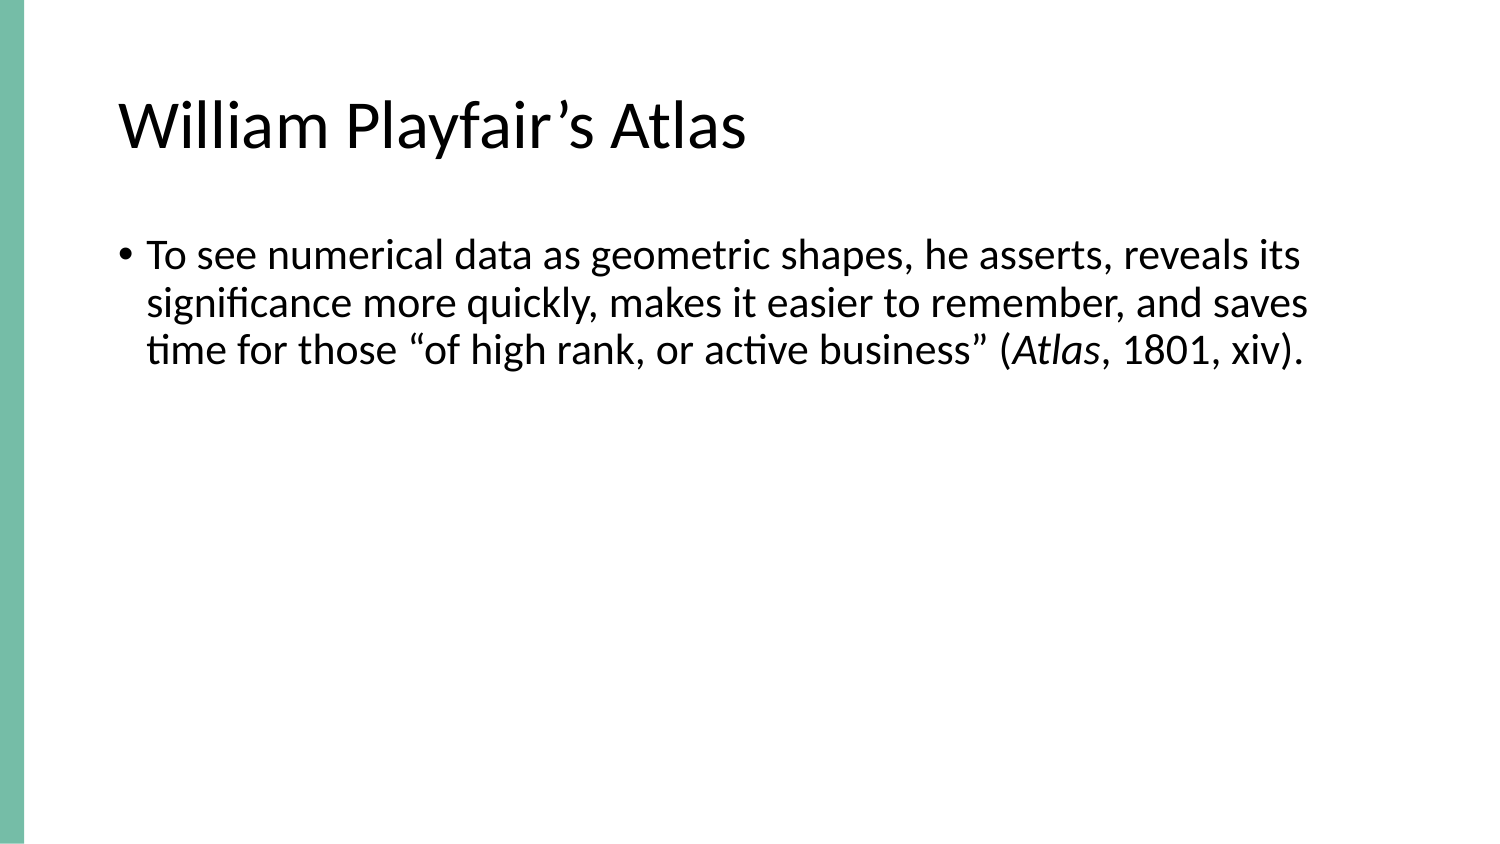

# William Playfair’s Atlas
To see numerical data as geometric shapes, he asserts, reveals its significance more quickly, makes it easier to remember, and saves time for those “of high rank, or active business” (Atlas, 1801, xiv).